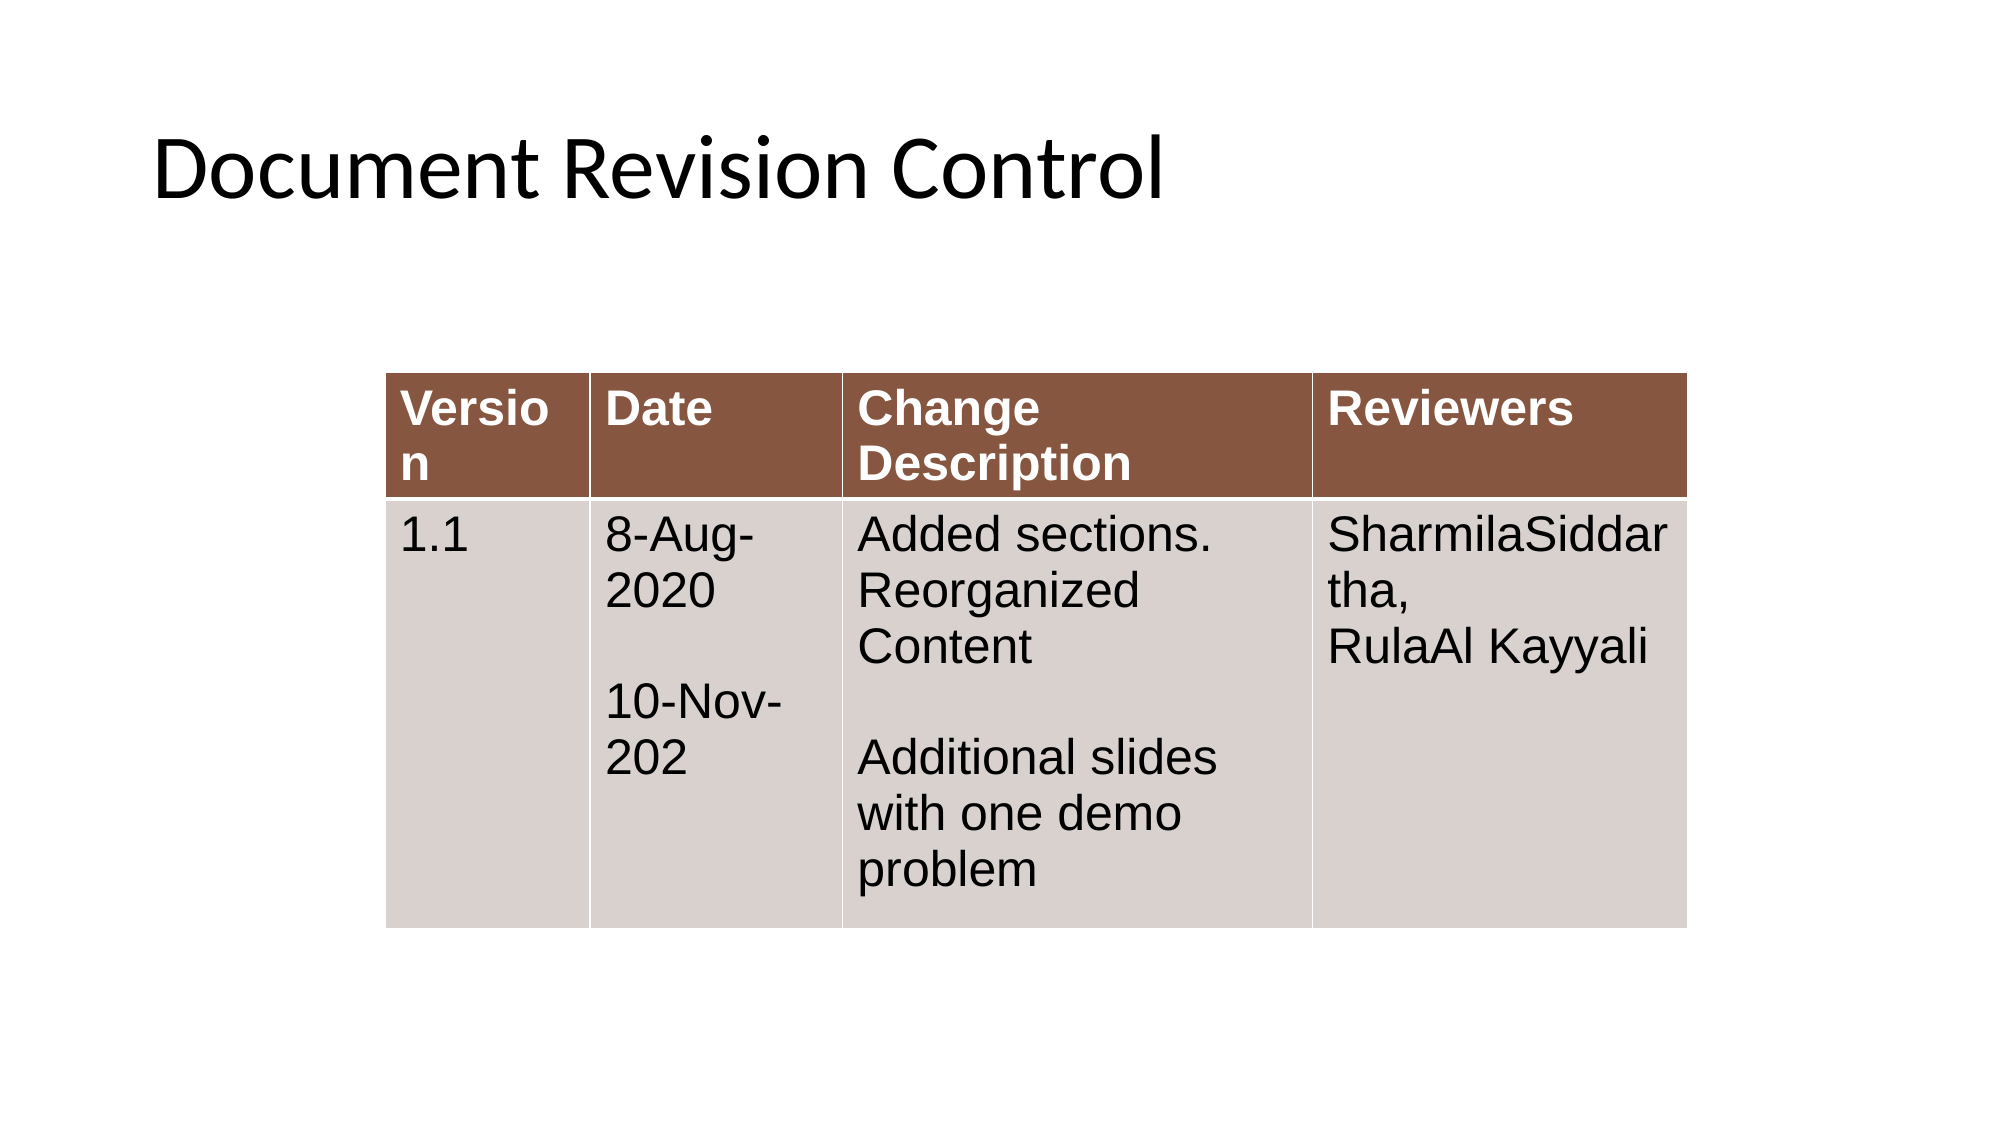

# Document Revision Control​

| Version​ | Date​ | Change Description​ | Reviewers​ |
| --- | --- | --- | --- |
| 1.1​ | 8-Aug-2020​ 10-Nov-202 | Added sections.  ​ Reorganized Content​ Additional slides with one demo problem | SharmilaSiddartha, RulaAl Kayyali​ |